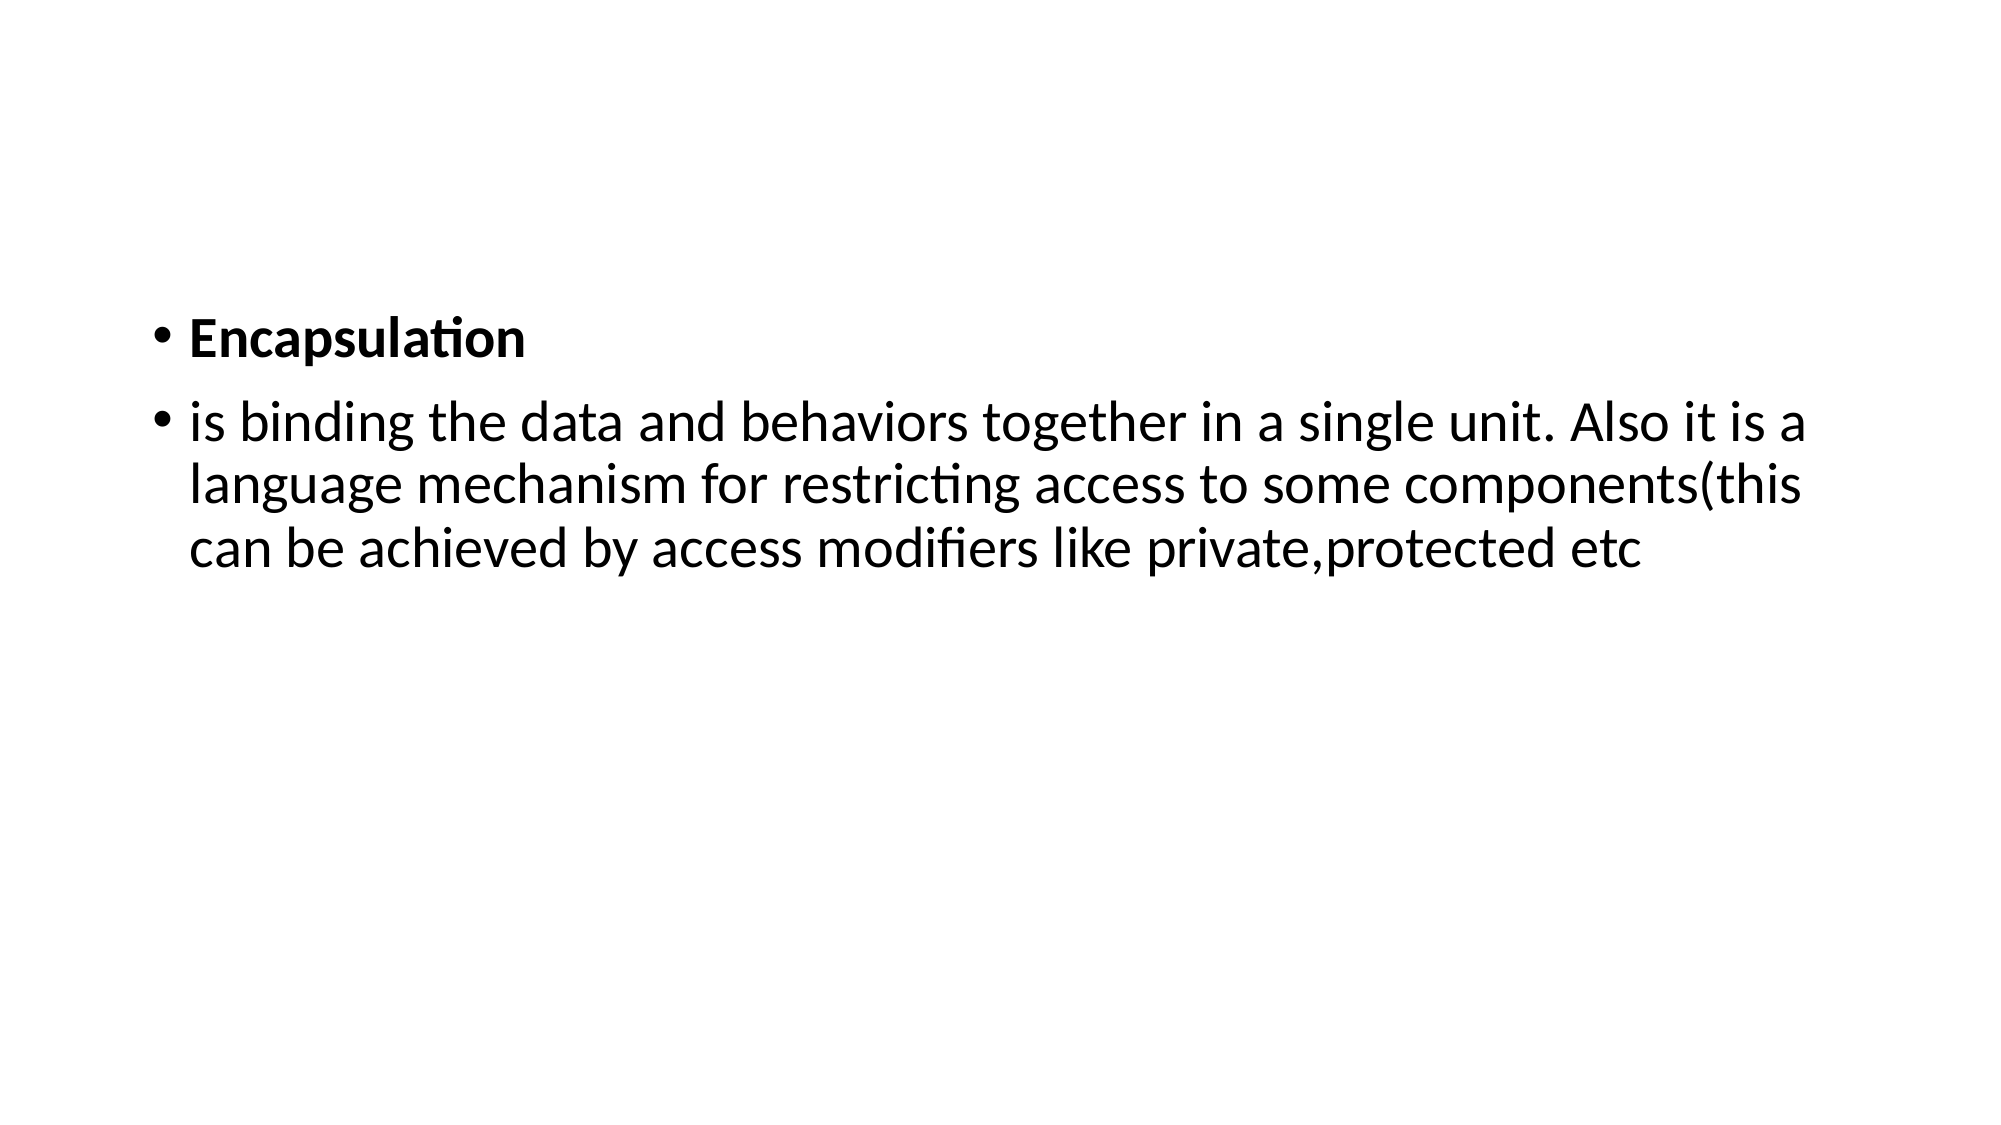

#
Encapsulation
is binding the data and behaviors together in a single unit. Also it is a language mechanism for restricting access to some components(this can be achieved by access modifiers like private,protected etc